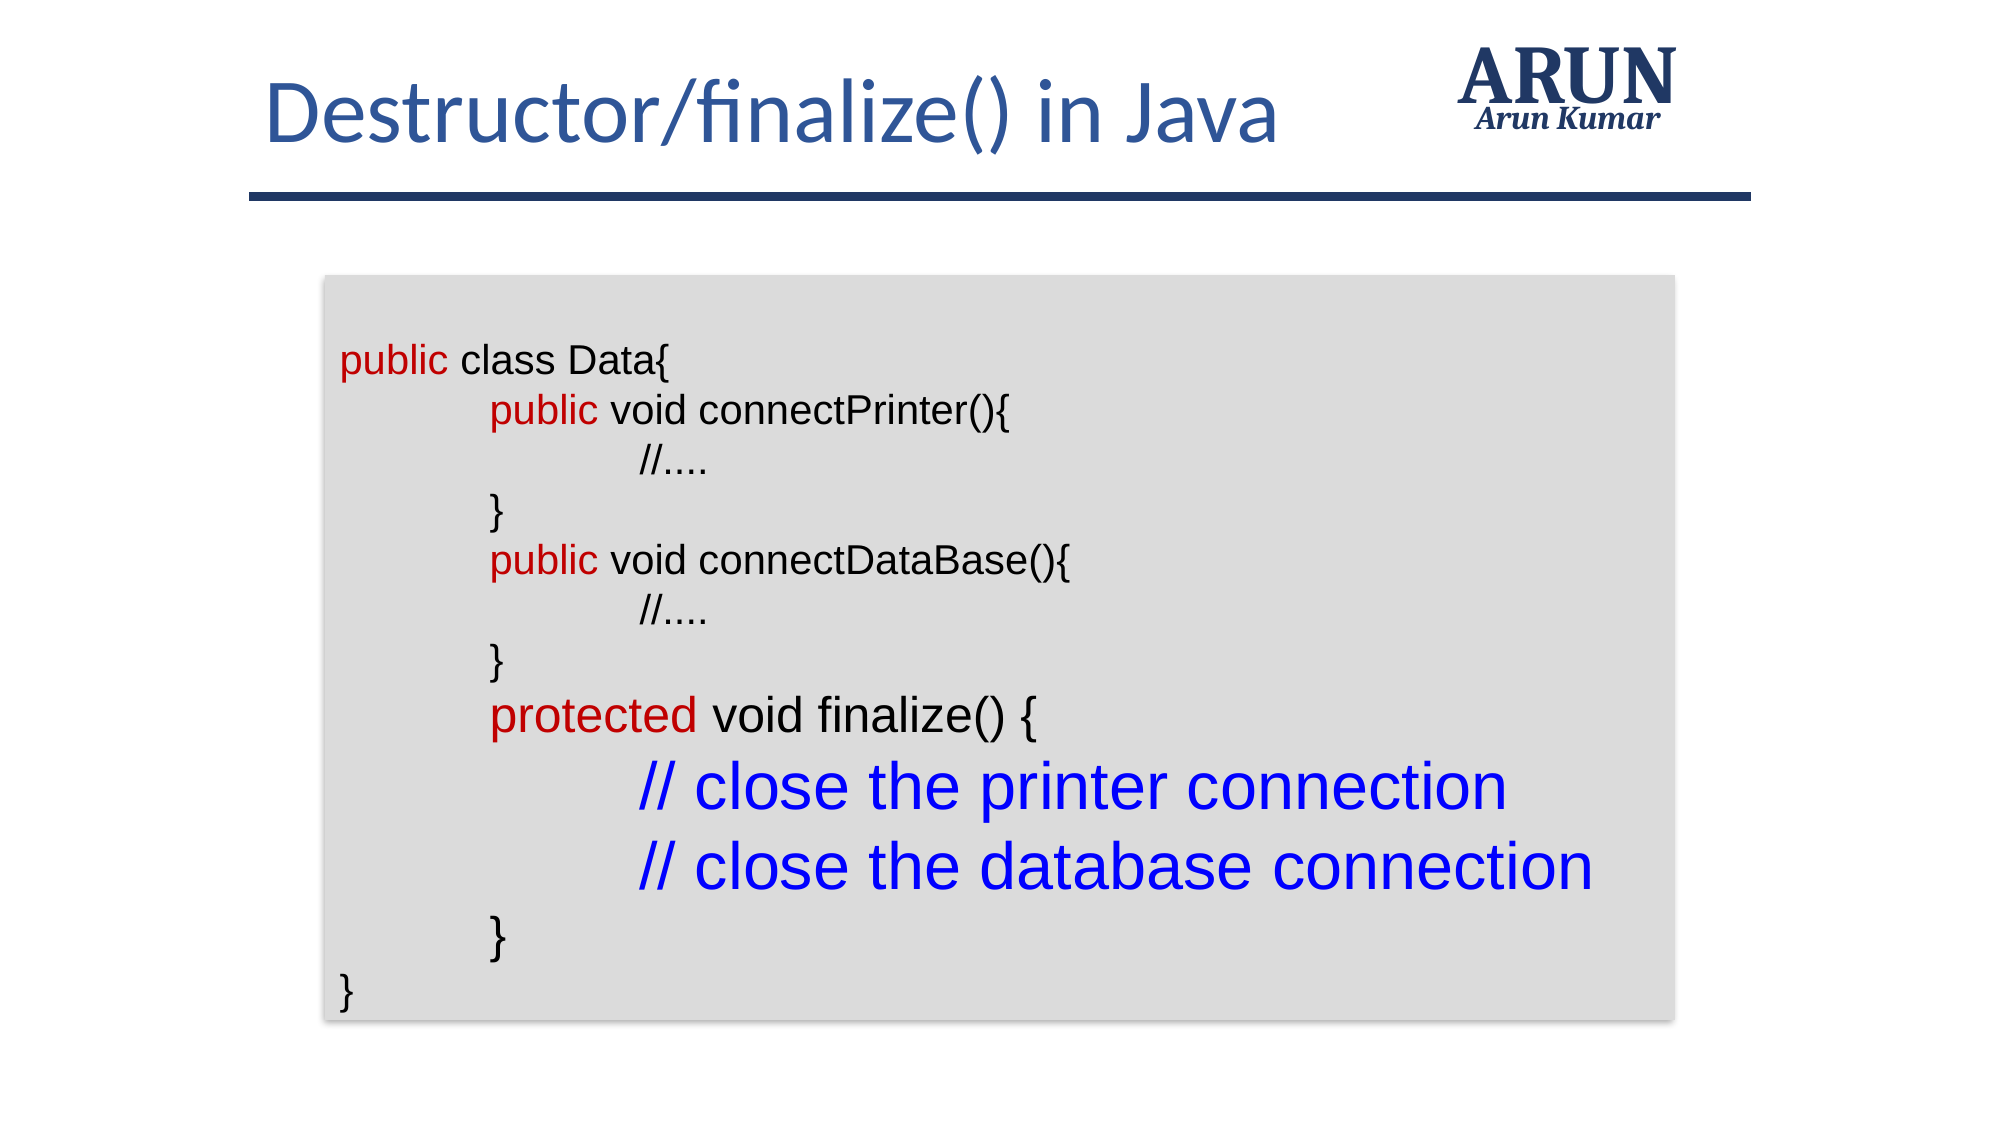

Destructor/finalize() in Java

ARUN
Arun Kumar

public class Data{
	public void connectPrinter(){
		//....
	}
	public void connectDataBase(){
		//....
	}
	protected void finalize() {
		// close the printer connection
		// close the database connection
	}
}